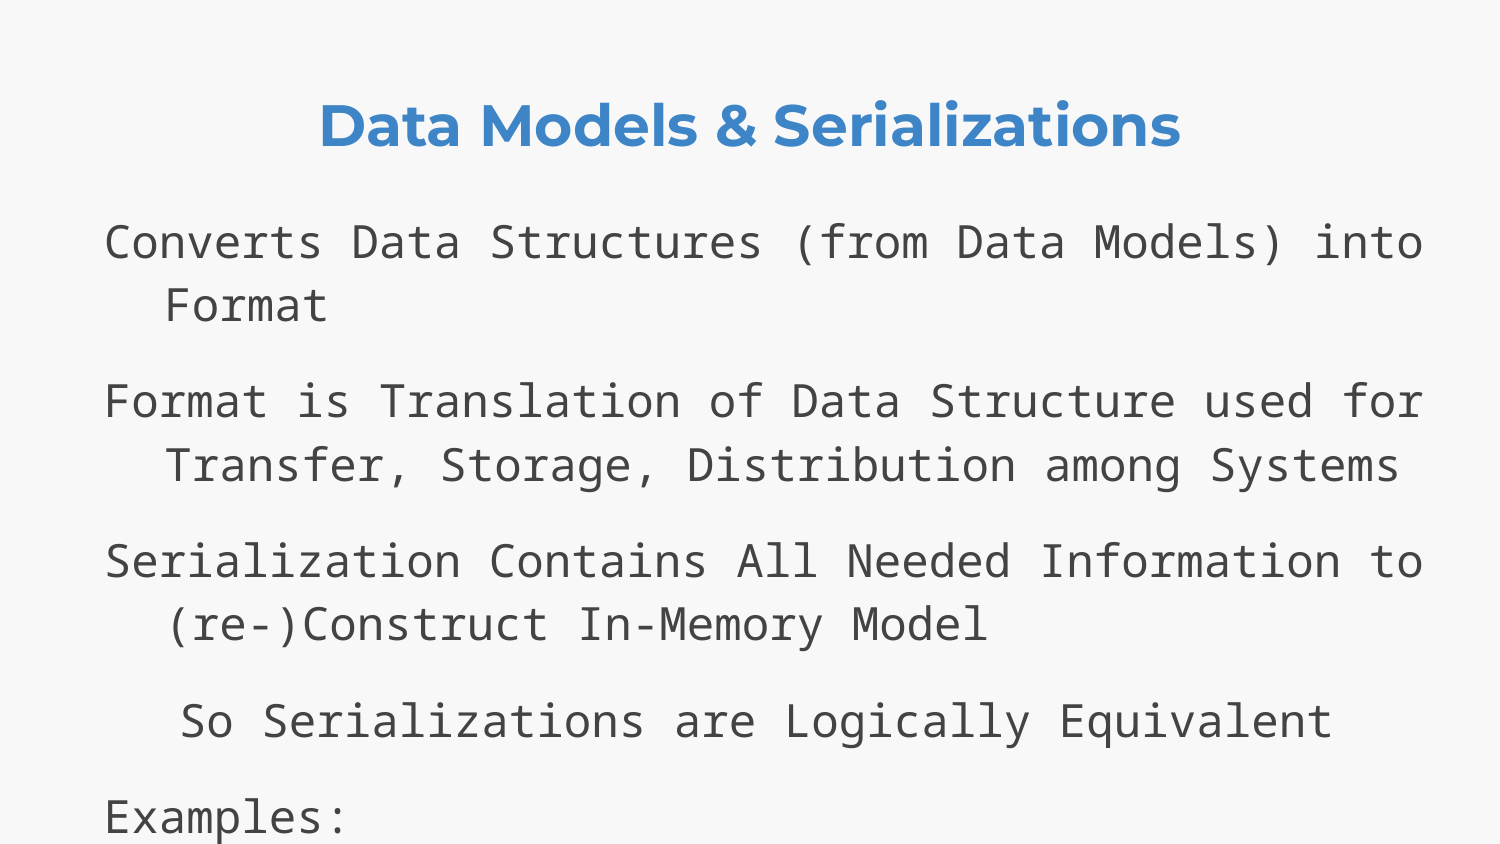

# Data Models & Serializations
Converts Data Structures (from Data Models) into Format
Format is Translation of Data Structure used for Transfer, Storage, Distribution among Systems
Serialization Contains All Needed Information to (re-)Construct In-Memory Model
So Serializations are Logically Equivalent
Examples:
Tabular Data -> CSV, TSV
RDF Data -> Turtle, N-Triples, RDF/XML, JSON-LD